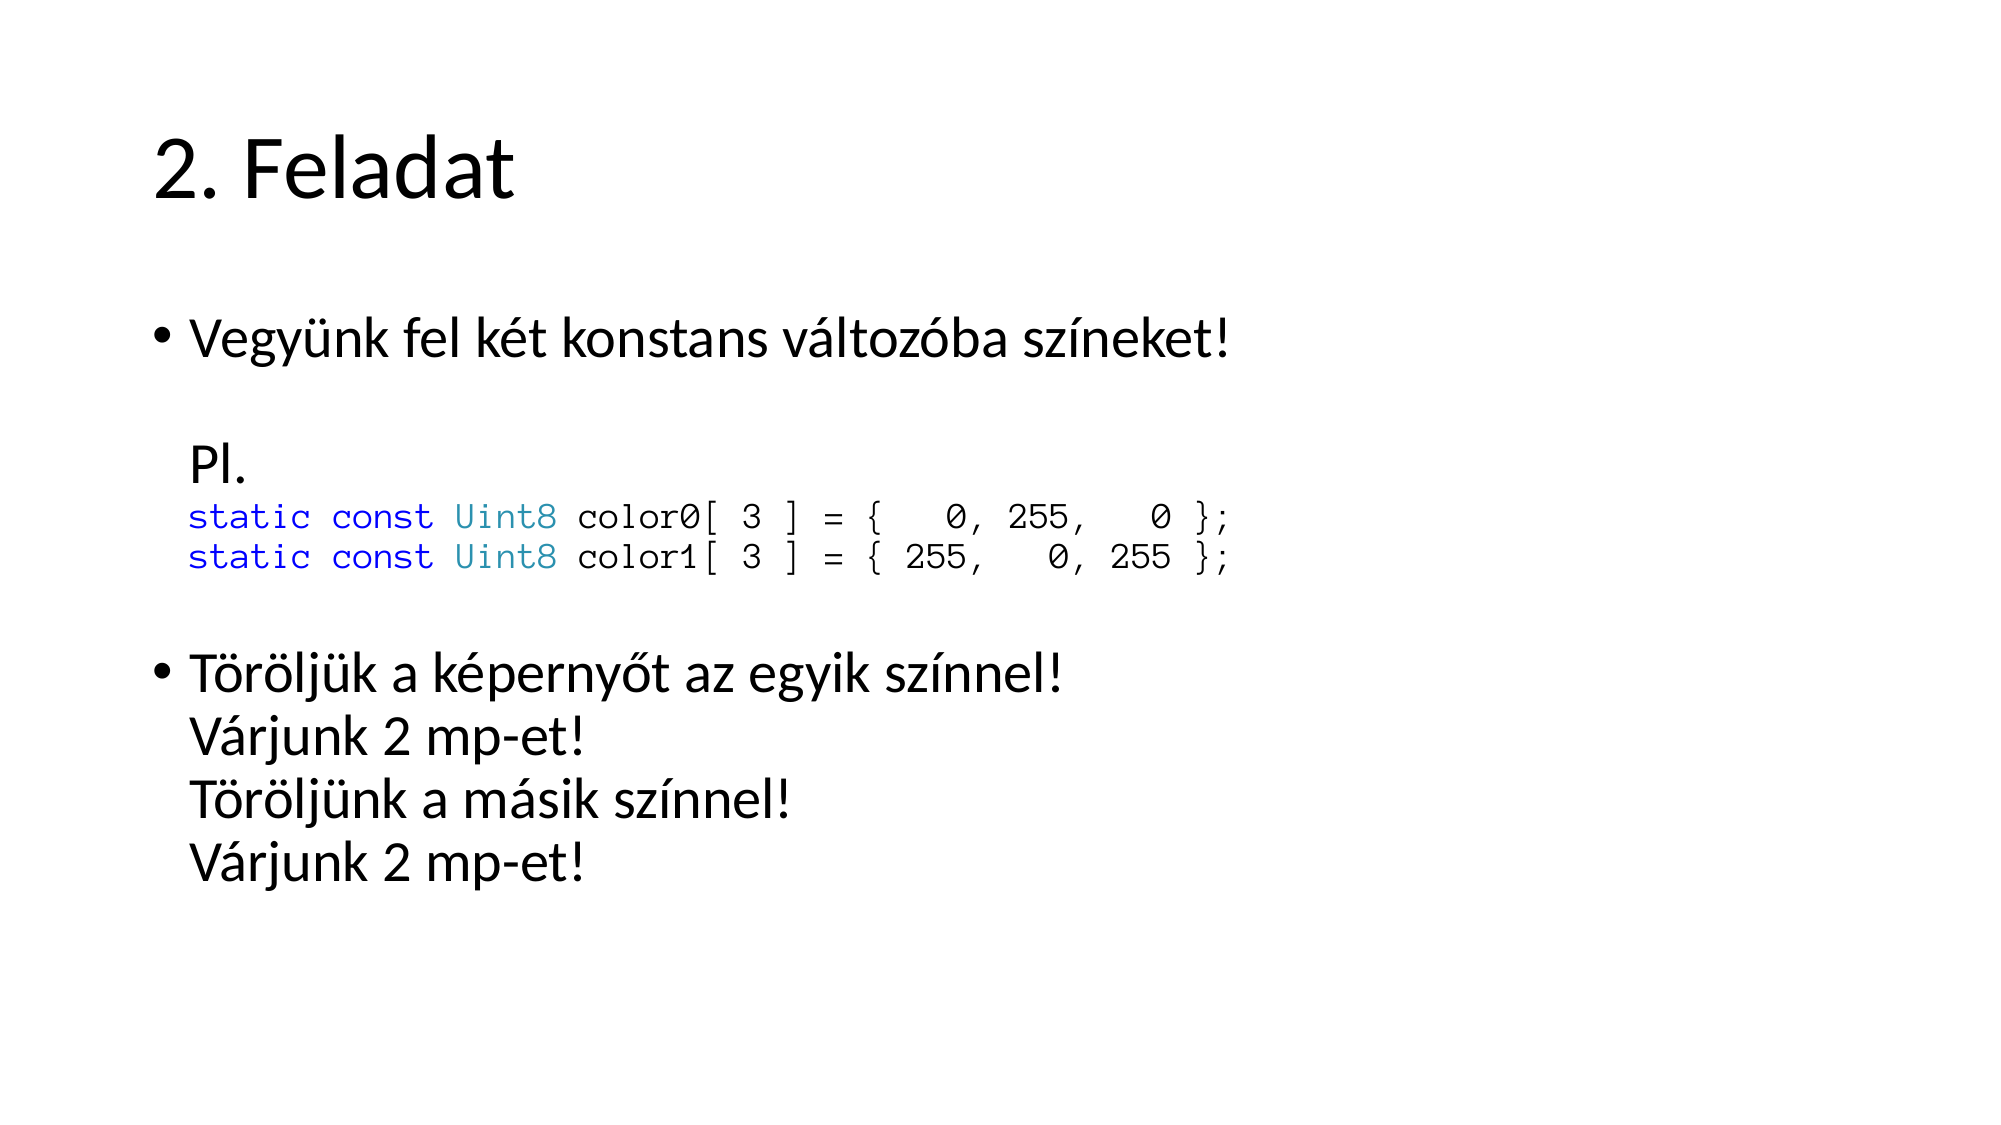

# 2. Feladat
Vegyünk fel két konstans változóba színeket!
Pl.
static const Uint8 color0[ 3 ] = {   0, 255,   0 };
static const Uint8 color1[ 3 ] = { 255,   0, 255 };
Töröljük a képernyőt az egyik színnel!
Várjunk 2 mp-et!
Töröljünk a másik színnel!
Várjunk 2 mp-et!